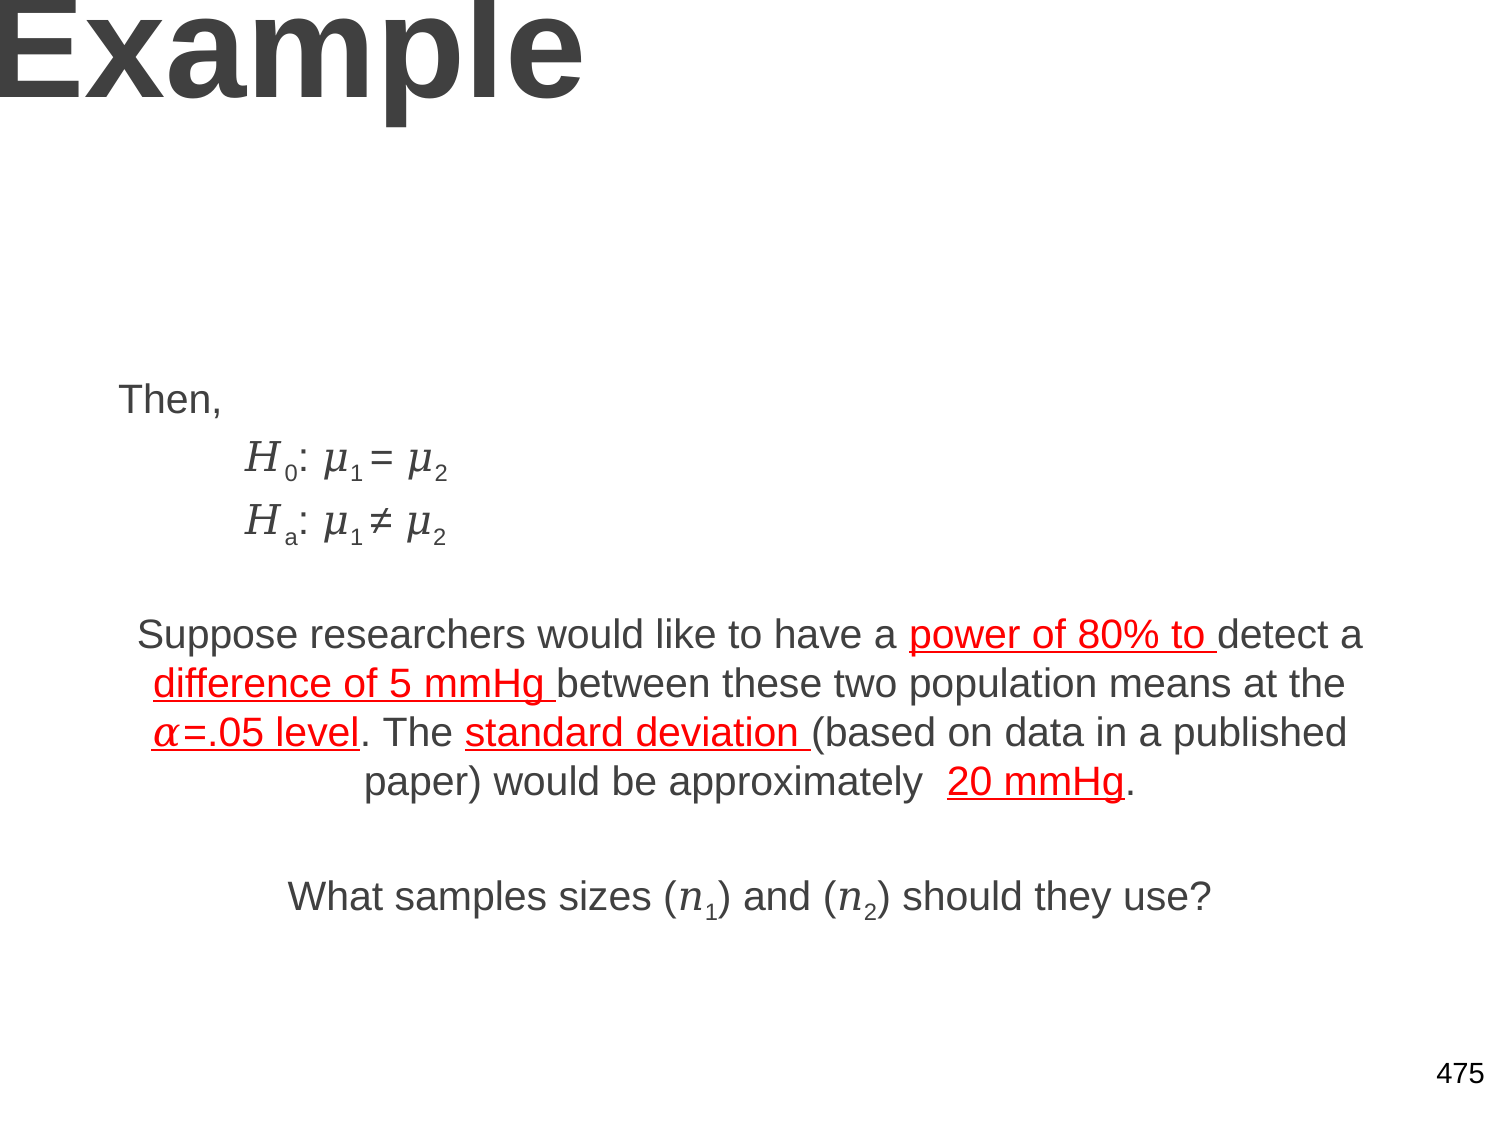

# Example
Then,
	𝐻0: 𝜇1 = 𝜇2
	𝐻a: 𝜇1 ≠ 𝜇2
Suppose researchers would like to have a power of 80% to detect a difference of 5 mmHg between these two population means at the 𝛼=.05 level. The standard deviation (based on data in a published paper) would be approximately  20 mmHg.

What samples sizes (𝑛1) and (𝑛2) should they use?

475